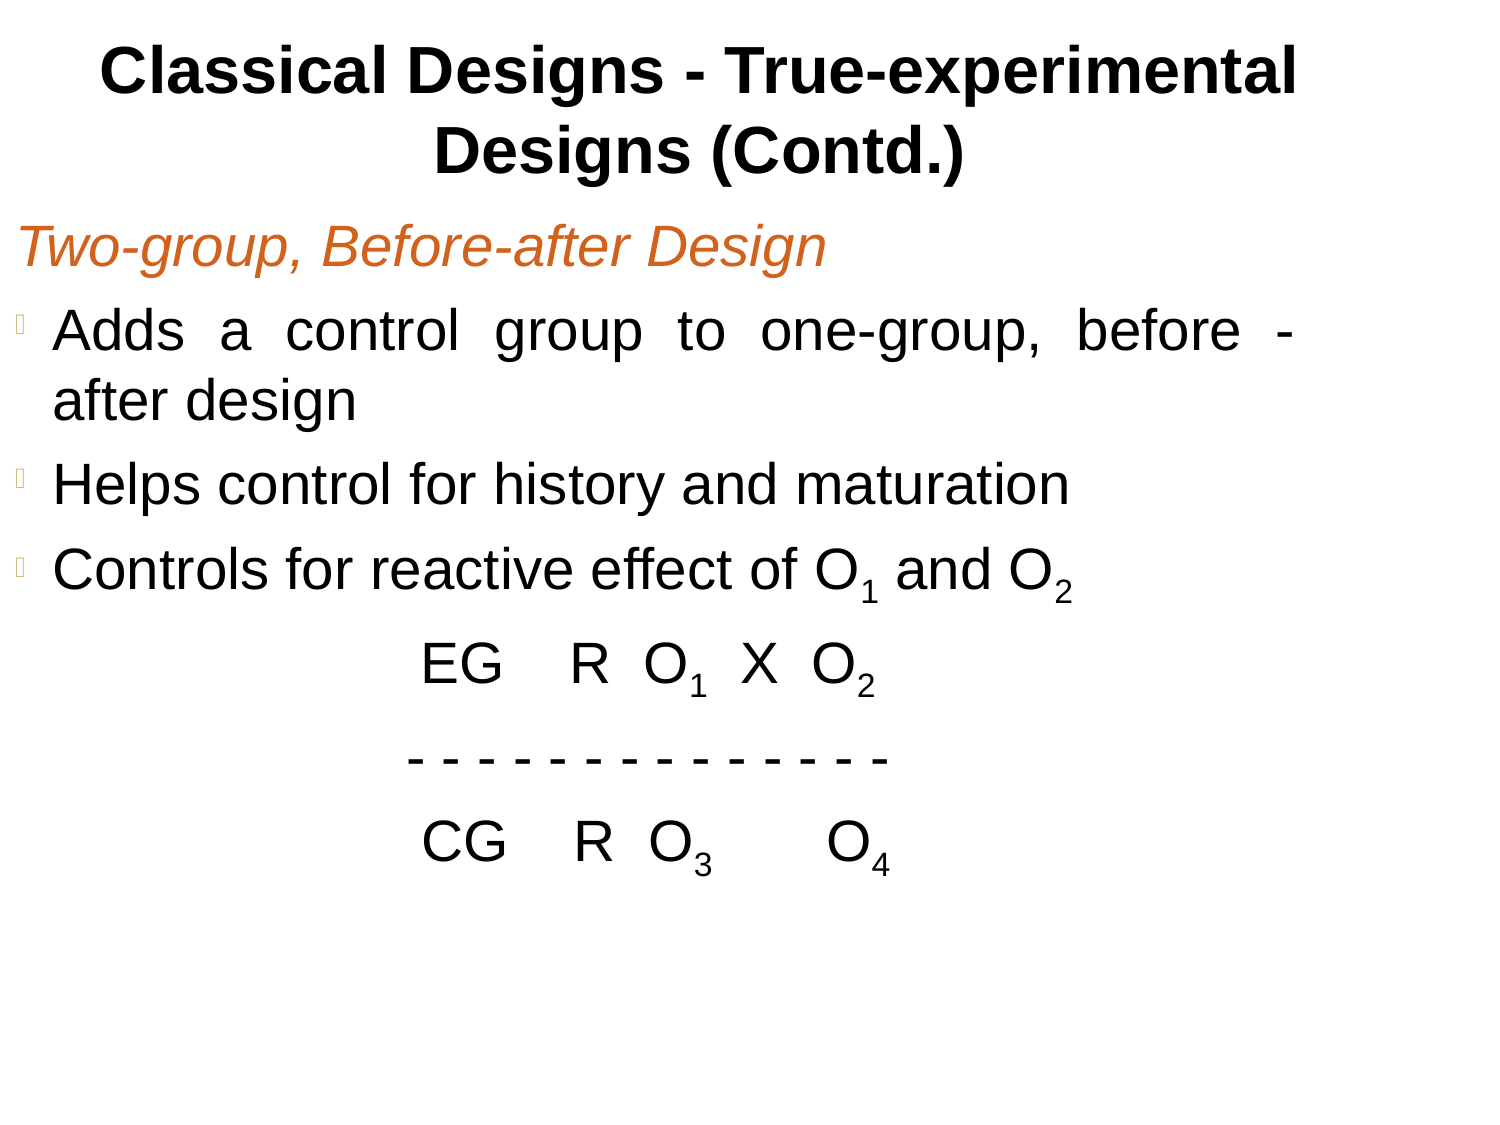

Classical Designs - True-experimental Designs (Contd.)
Two-group, Before-after Design
Adds a control group to one-group, before - after design
Helps control for history and maturation
Controls for reactive effect of O1 and O2
EG    R  O1  X  O2
- - - - - - - - - - - - - -
CG    R  O3       O4